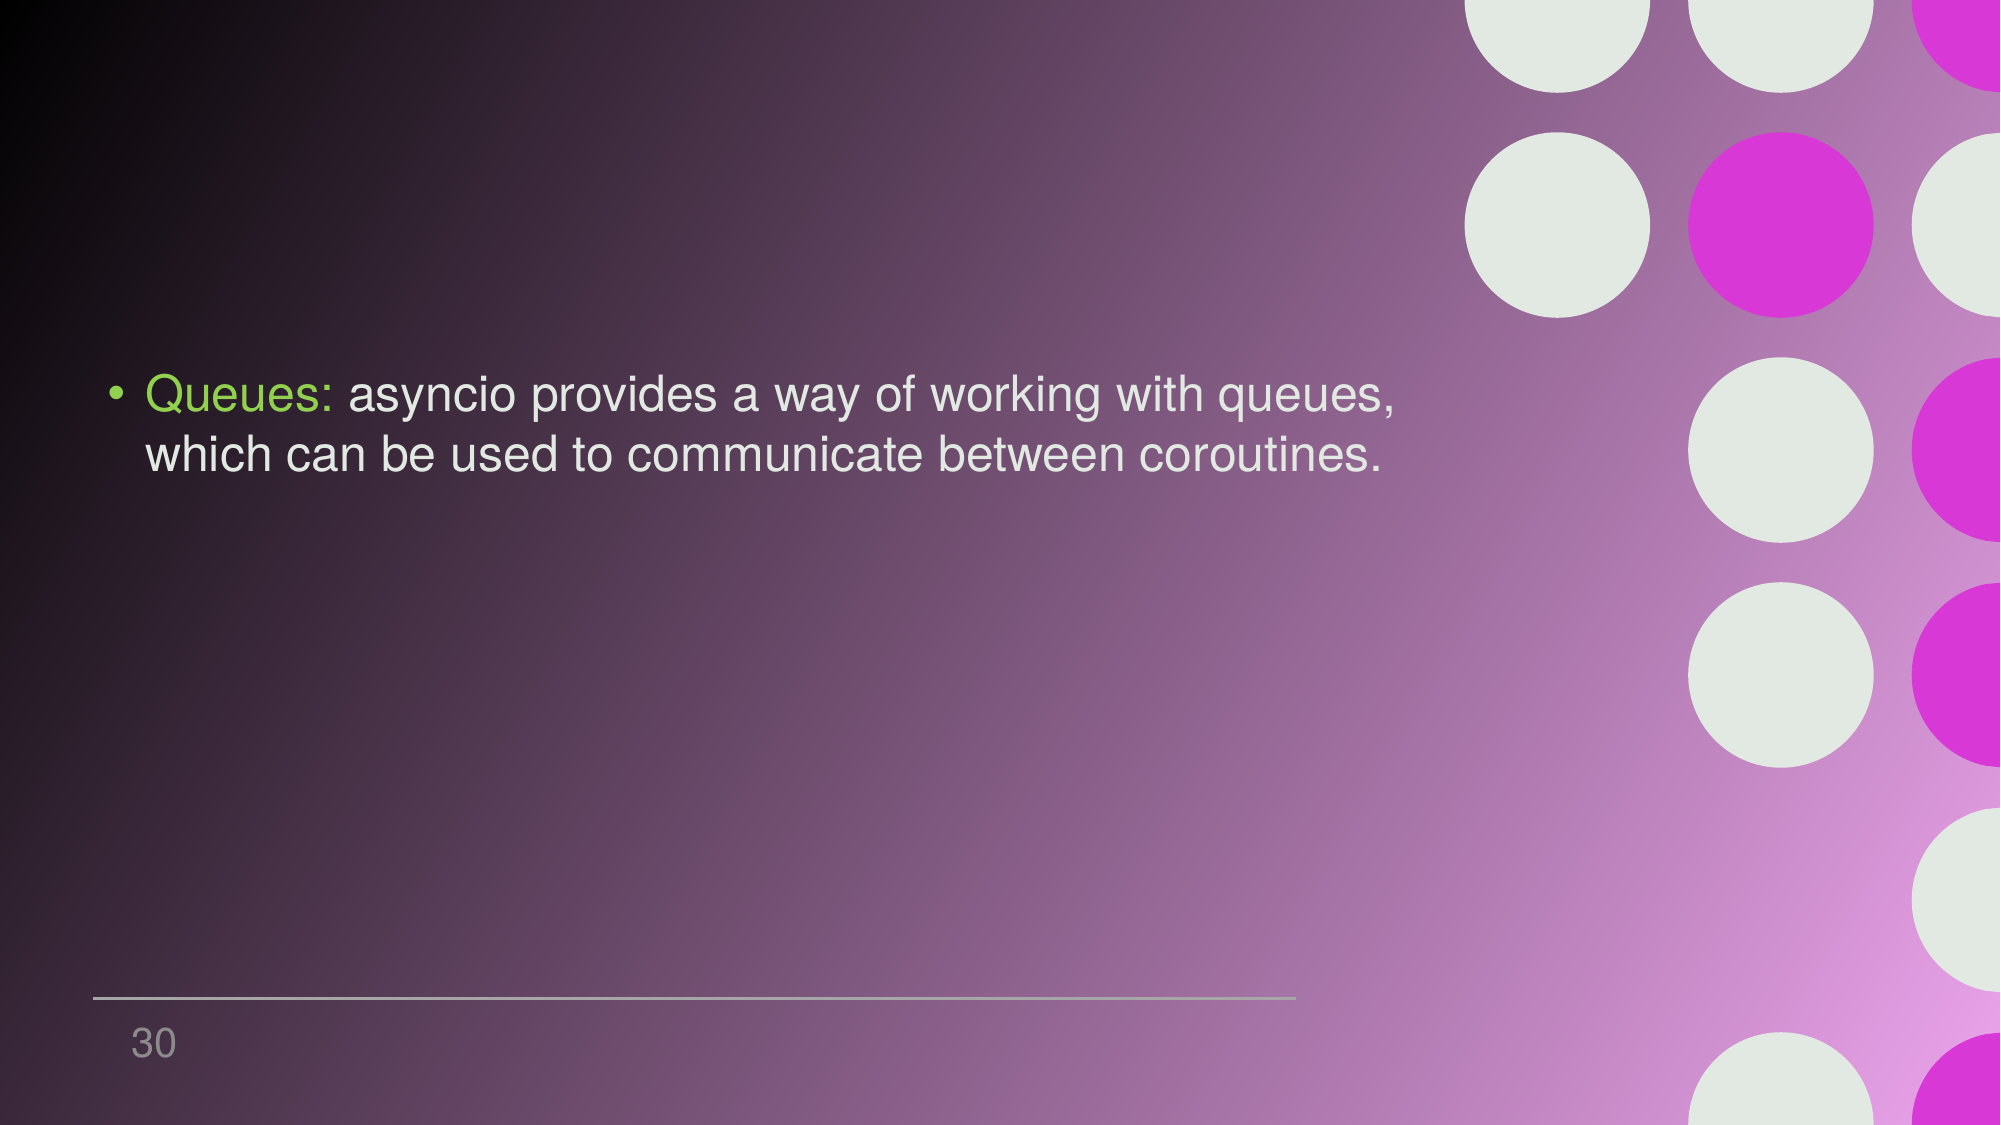

Queues: asyncio provides a way of working with queues, which can be used to communicate between coroutines.

30